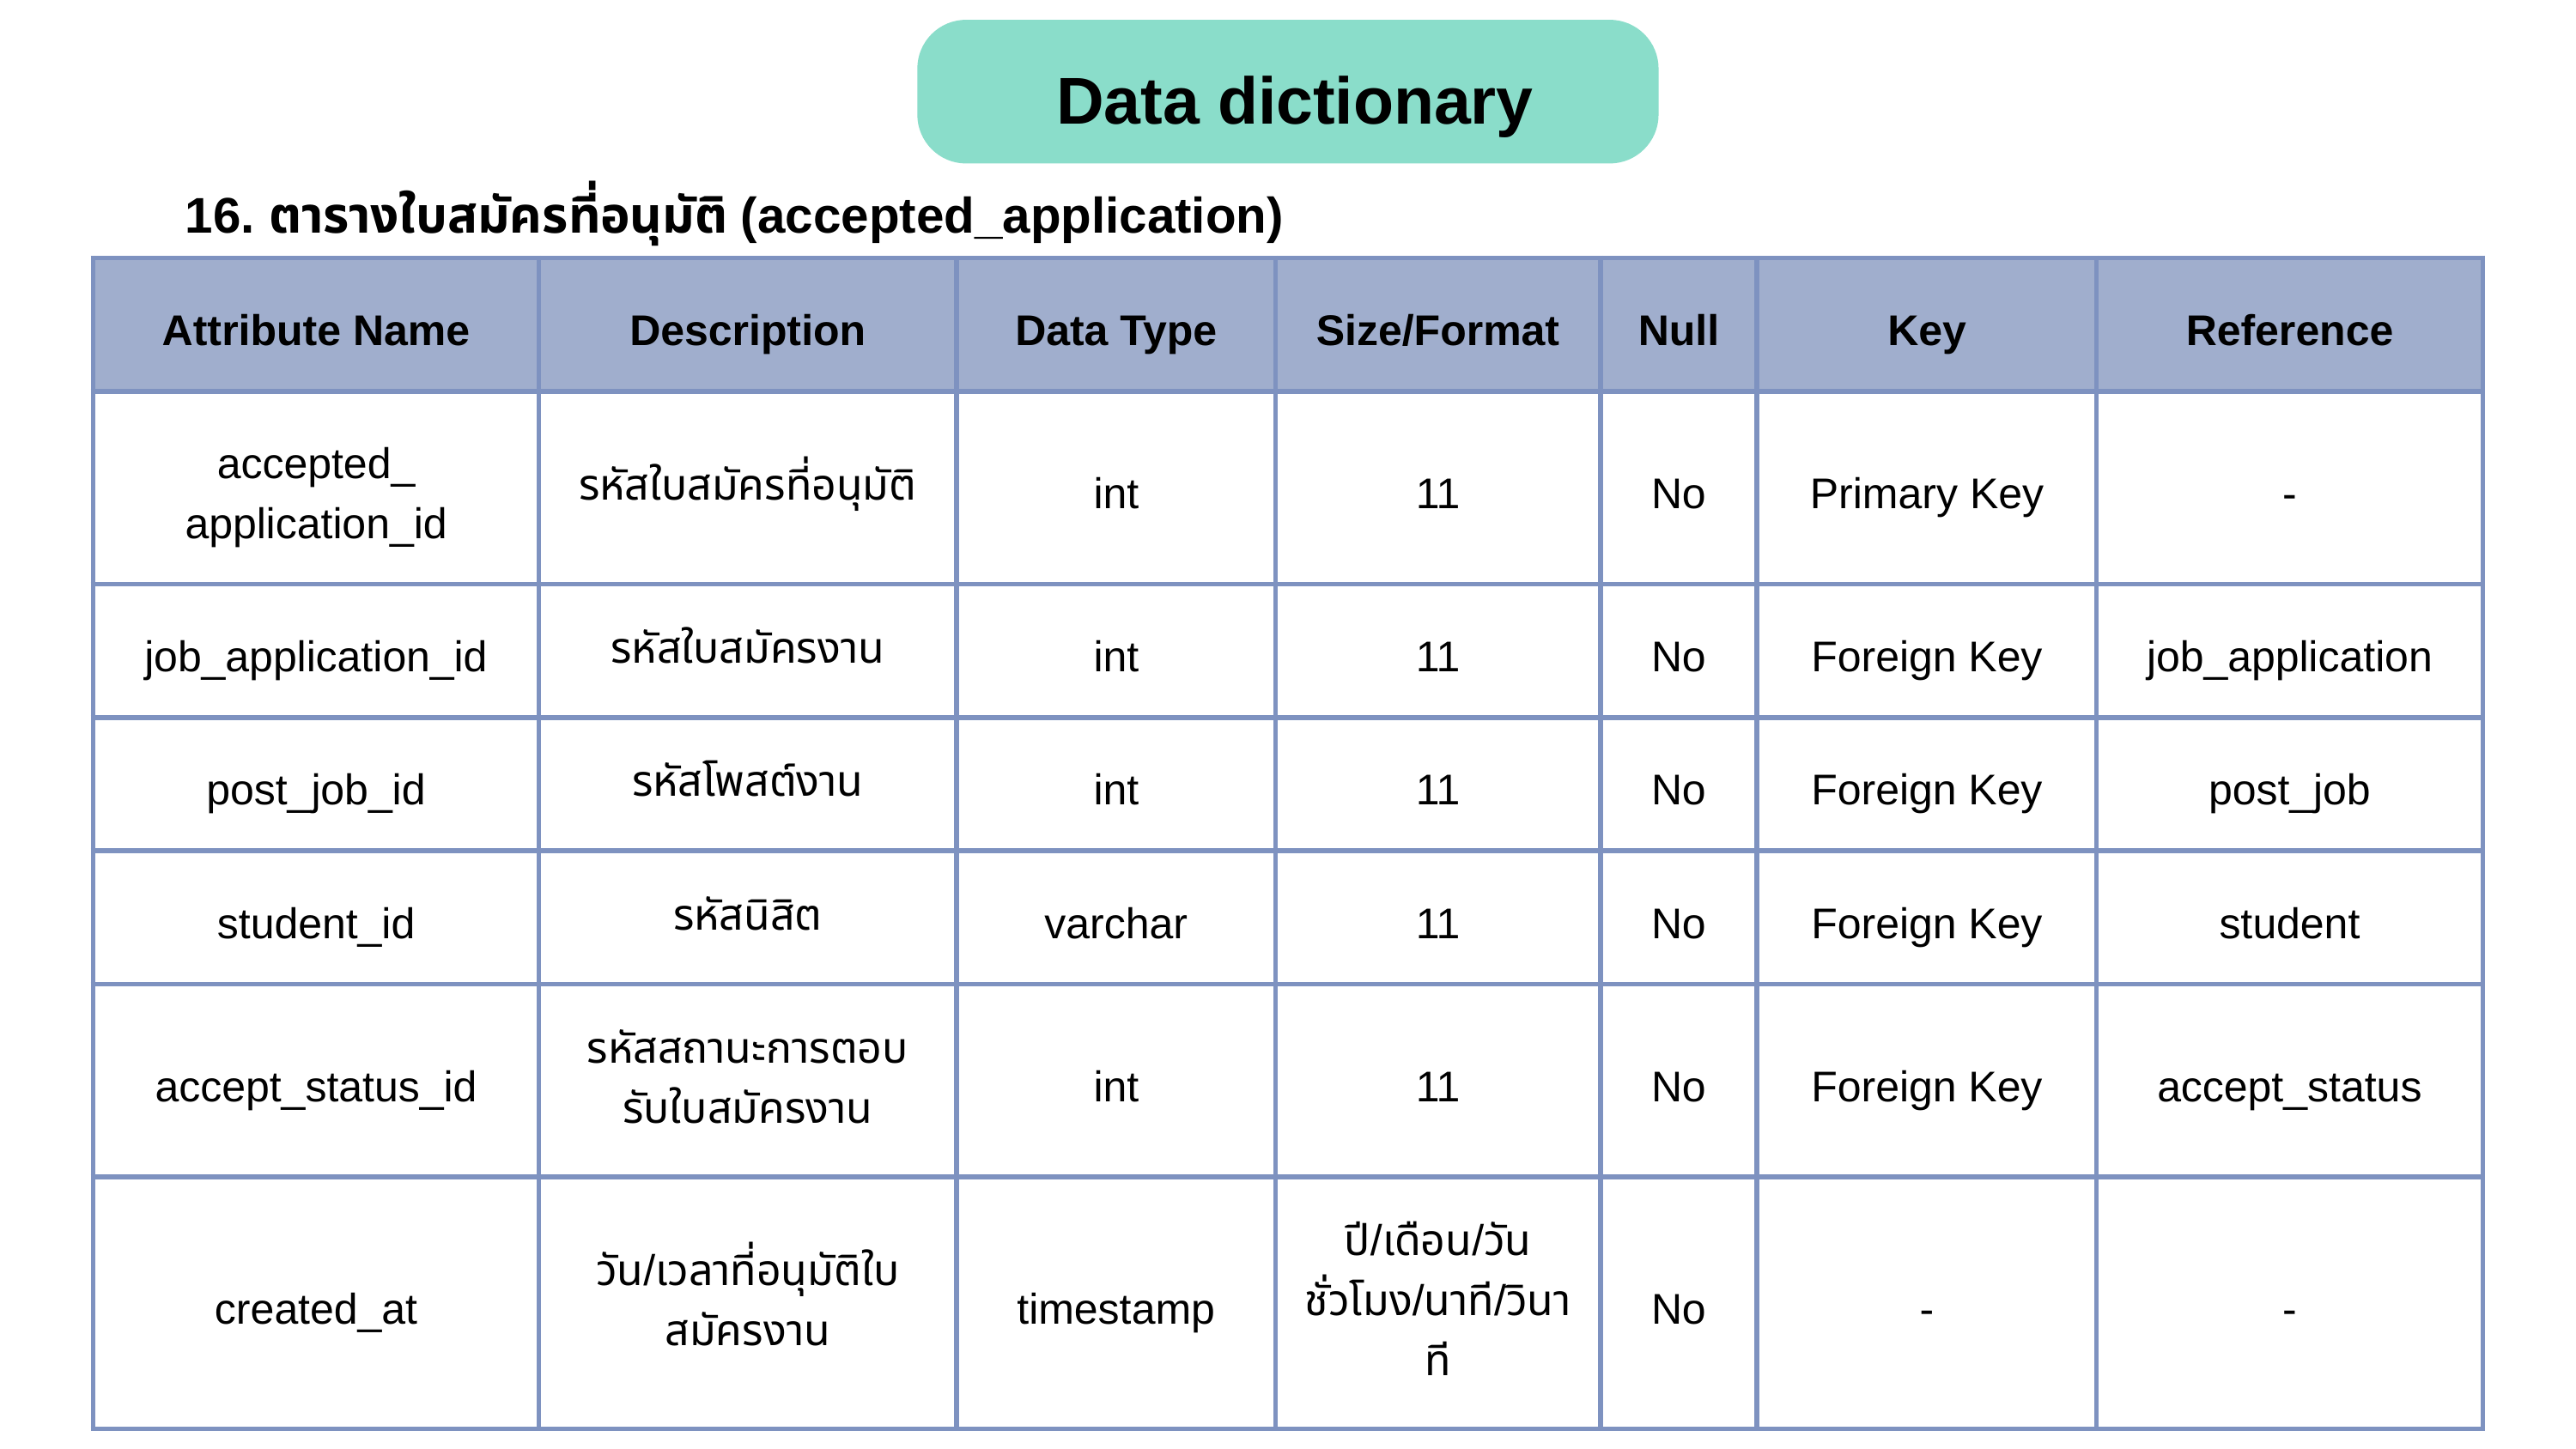

Data dictionary
16. ตารางใบสมัครที่อนุมัติ (accepted_application)
| Attribute Name | Description | Data Type | Size/Format | Null | Key | Reference |
| --- | --- | --- | --- | --- | --- | --- |
| accepted\_ application\_id | รหัสใบสมัครที่อนุมัติ | int | 11 | No | Primary Key | - |
| job\_application\_id | รหัสใบสมัครงาน | int | 11 | No | Foreign Key | job\_application |
| post\_job\_id | รหัสโพสต์งาน | int | 11 | No | Foreign Key | post\_job |
| student\_id | รหัสนิสิต | varchar | 11 | No | Foreign Key | student |
| accept\_status\_id | รหัสสถานะการตอบรับใบสมัครงาน | int | 11 | No | Foreign Key | accept\_status |
| created\_at | วัน/เวลาที่อนุมัติใบสมัครงาน | timestamp | ปี/เดือน/วัน ชั่วโมง/นาที/วินาที | No | - | - |